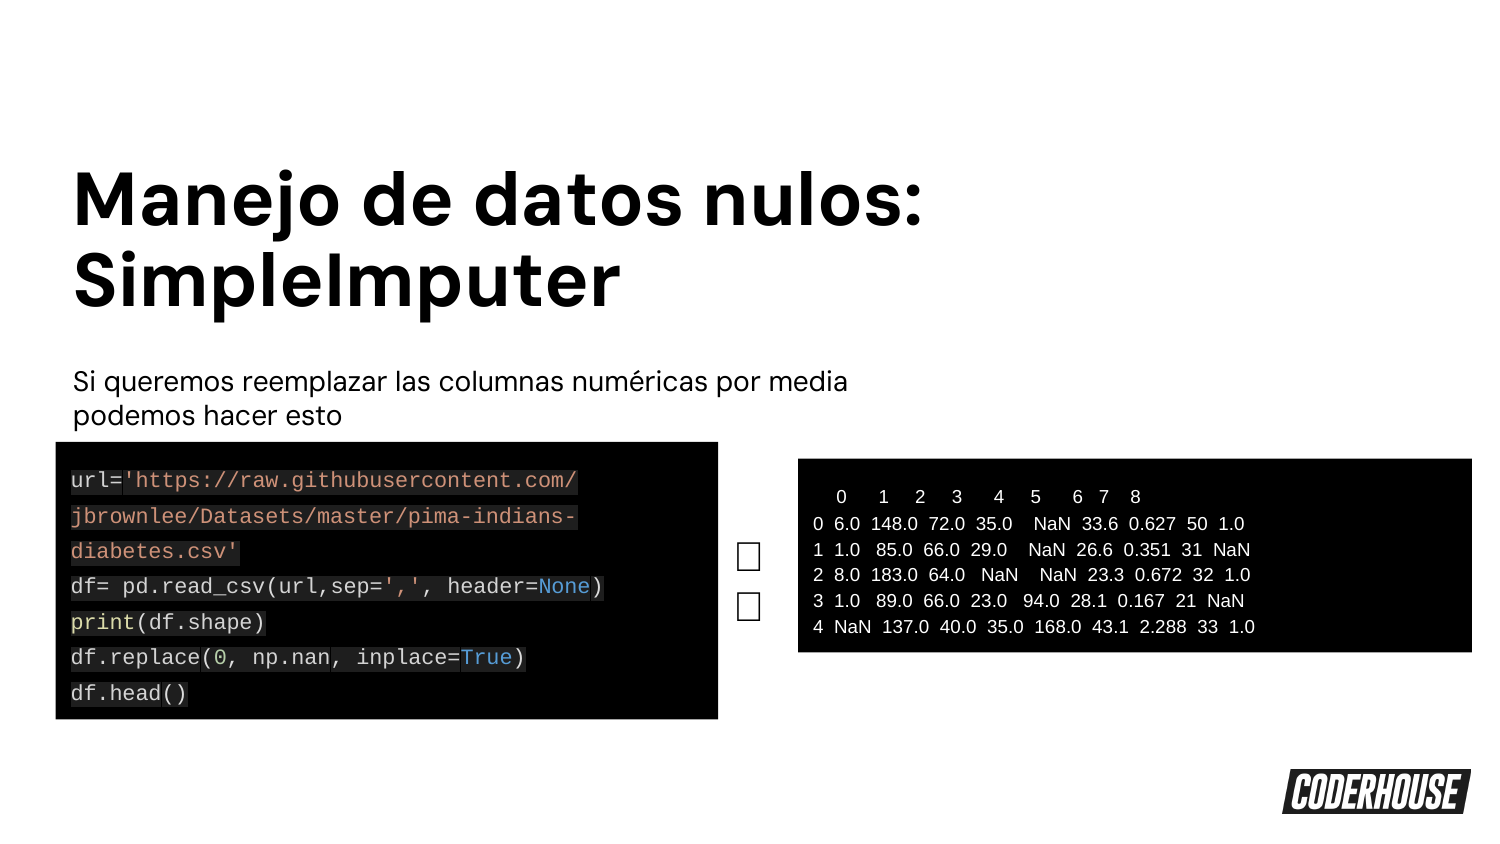

Manejo de datos nulos: SimpleImputer

Si queremos reemplazar las columnas numéricas por media podemos hacer esto
    0      1     2     3      4     5      6   7    8
0  6.0  148.0  72.0  35.0    NaN  33.6  0.627  50  1.0
1  1.0   85.0  66.0  29.0    NaN  26.6  0.351  31  NaN
2  8.0  183.0  64.0   NaN    NaN  23.3  0.672  32  1.0
3  1.0   89.0  66.0  23.0   94.0  28.1  0.167  21  NaN
4  NaN  137.0  40.0  35.0  168.0  43.1  2.288  33  1.0
url='https://raw.githubusercontent.com/jbrownlee/Datasets/master/pima-indians-diabetes.csv'
df= pd.read_csv(url,sep=',', header=None)
print(df.shape)
df.replace(0, np.nan, inplace=True)
df.head()
👉